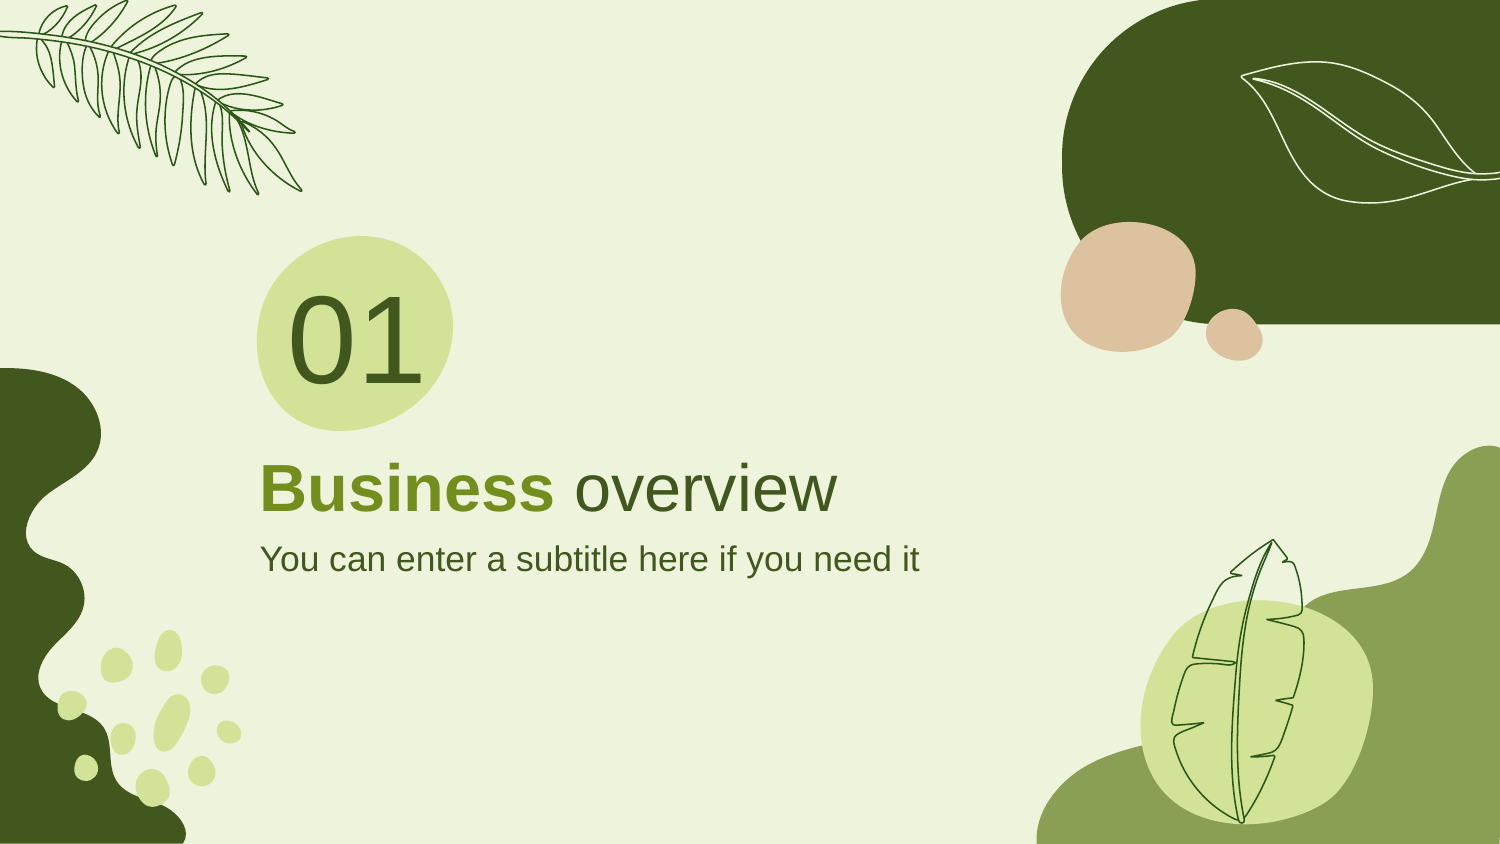

# 01

Business overview
You can enter a subtitle here if you need it